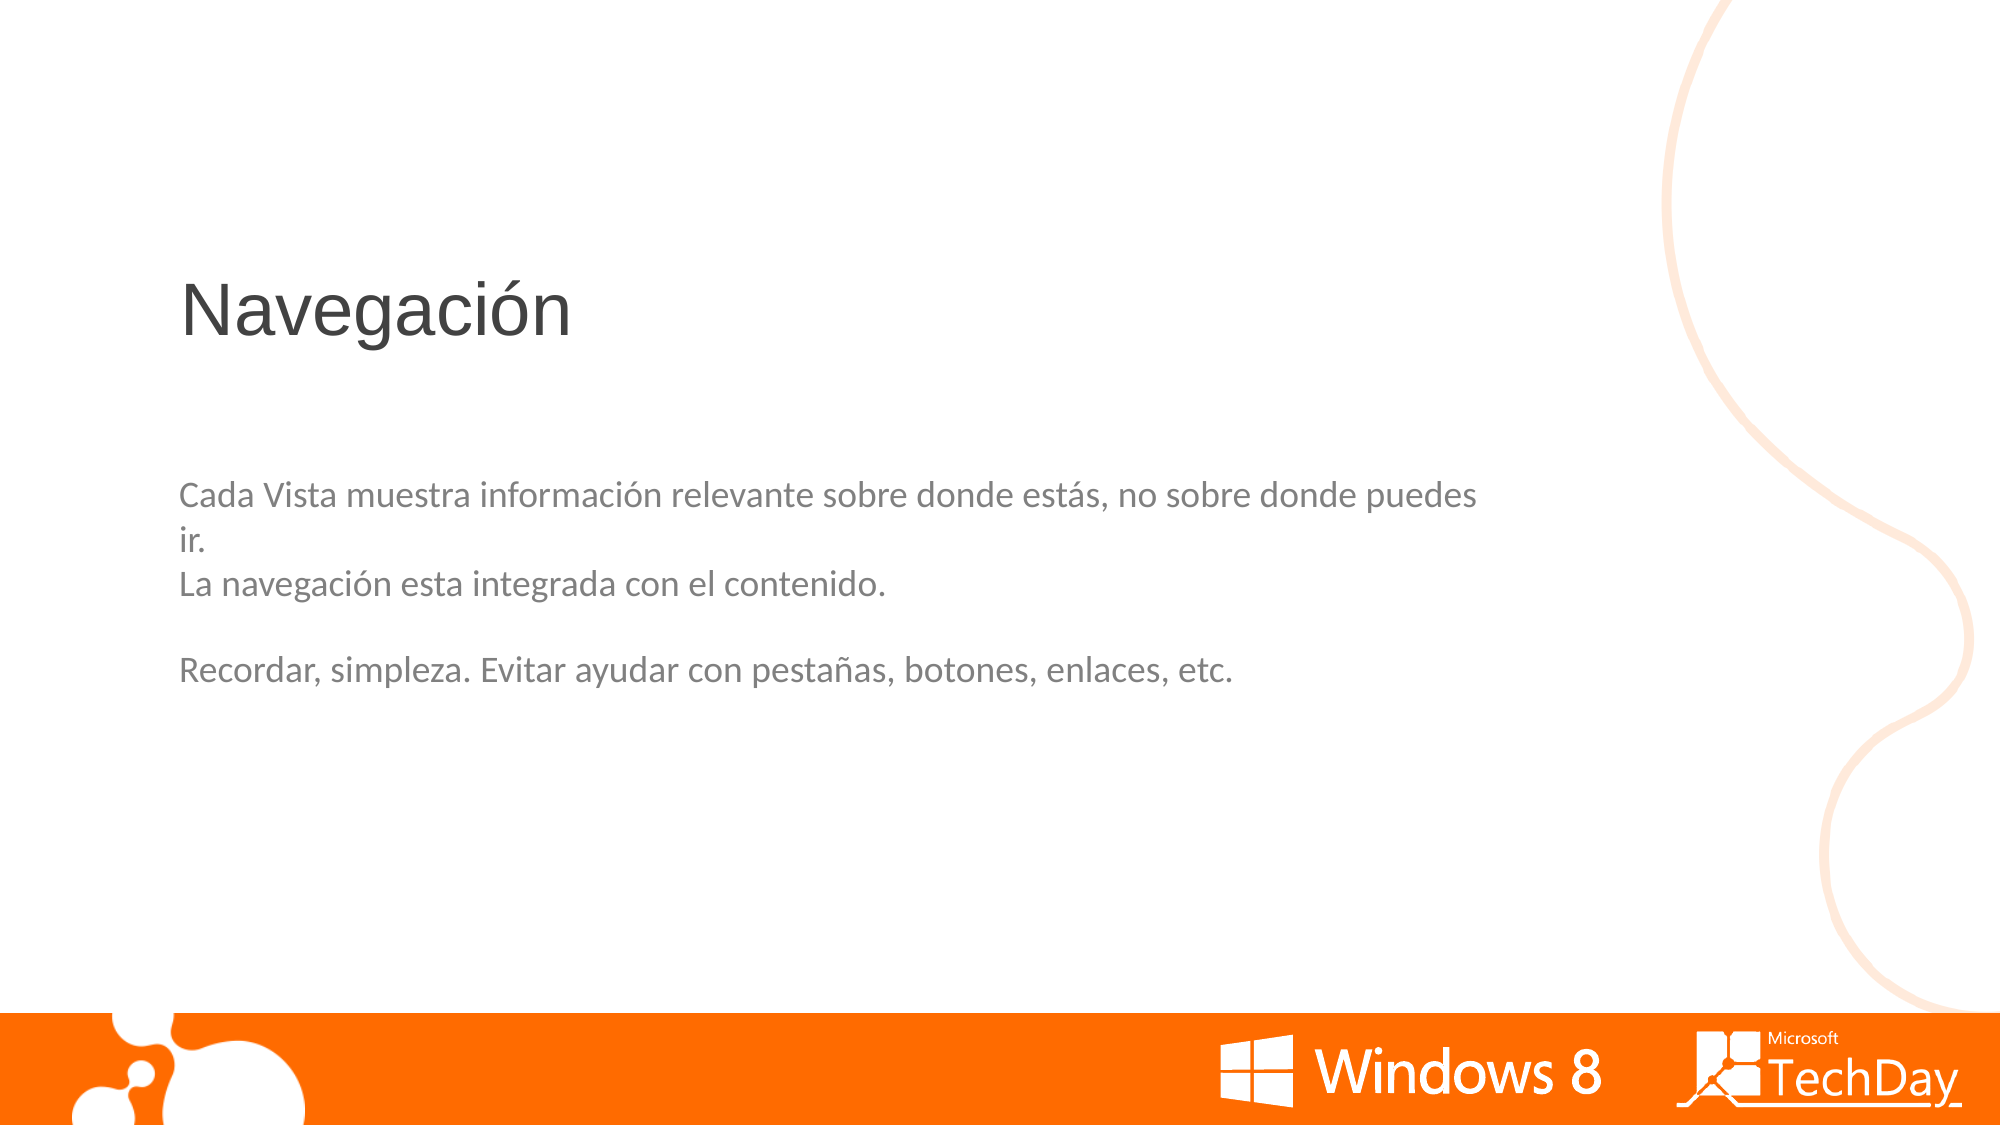

# Navegación
Cada Vista muestra información relevante sobre donde estás, no sobre donde puedes ir.
La navegación esta integrada con el contenido.
Recordar, simpleza. Evitar ayudar con pestañas, botones, enlaces, etc.